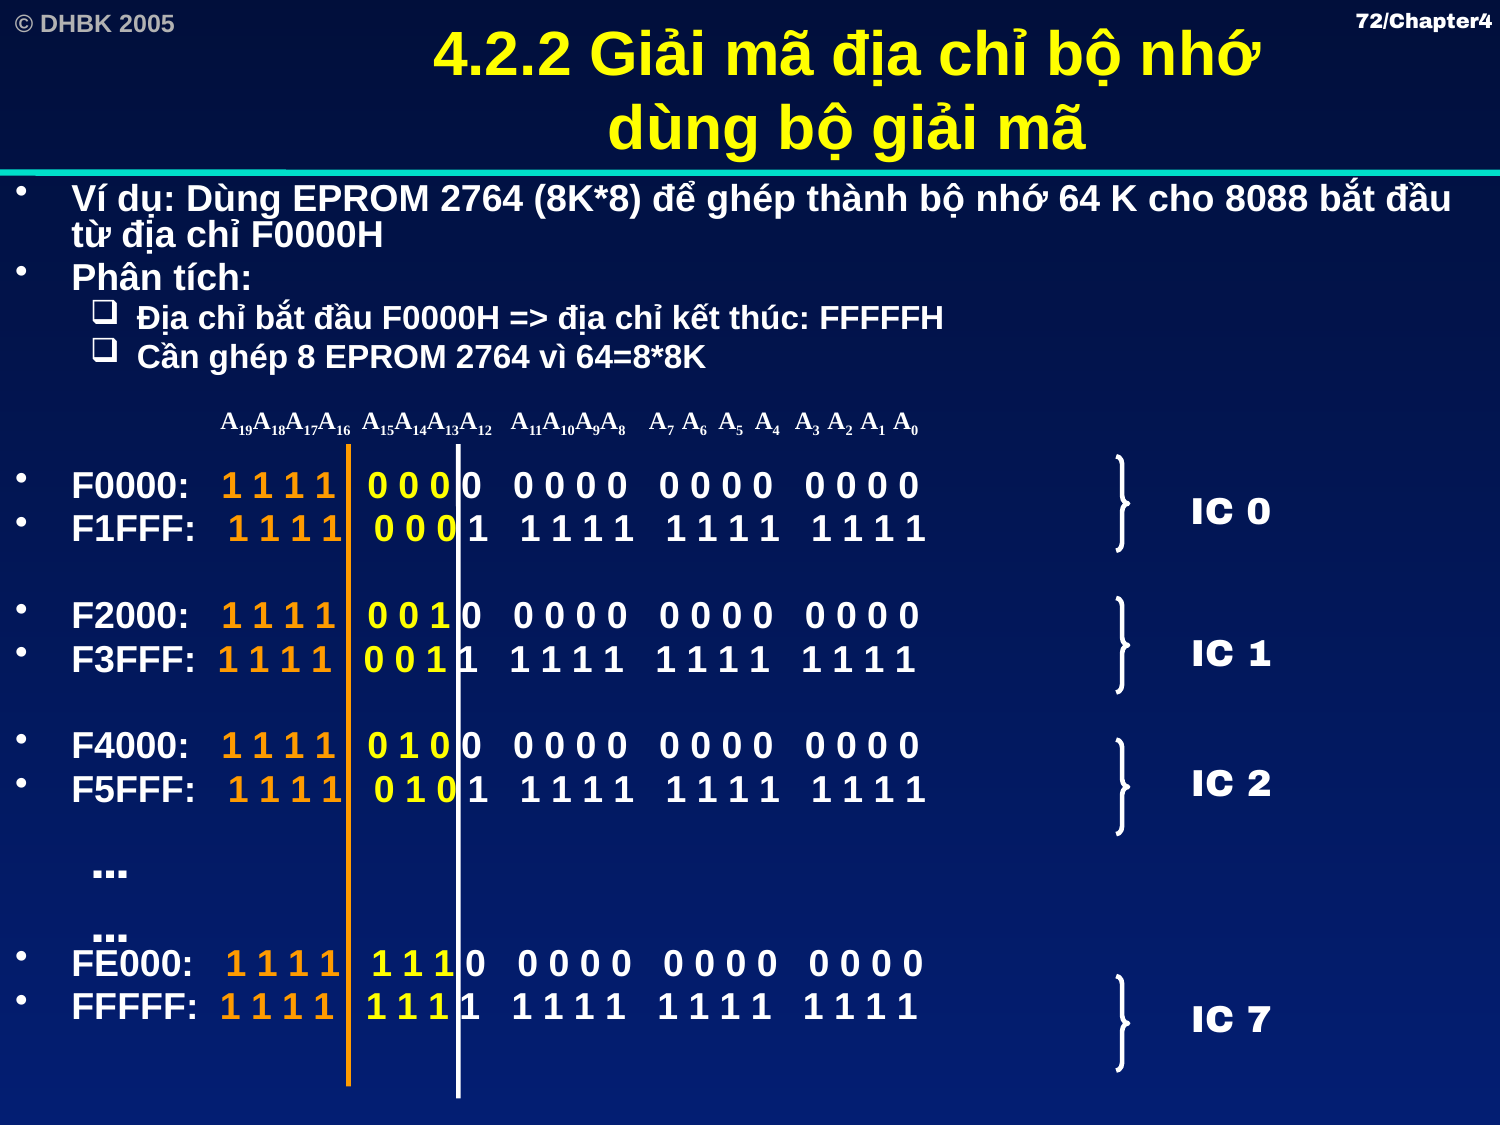

# 4.2.2 Giải mã địa chỉ bộ nhớ dùng bộ giải mã
72/Chapter4
Ví dụ: Dùng EPROM 2764 (8K*8) để ghép thành bộ nhớ 64 K cho 8088 bắt đầu từ địa chỉ F0000H
Phân tích:
Địa chỉ bắt đầu F0000H => địa chỉ kết thúc: FFFFFH
Cần ghép 8 EPROM 2764 vì 64=8*8K

F0000:   1 1 1 1   0 0 0 0   0 0 0 0   0 0 0 0   0 0 0 0
F1FFF:   1 1 1 1   0 0 0 1   1 1 1 1   1 1 1 1   1 1 1 1

F2000:   1 1 1 1   0 0 1 0   0 0 0 0   0 0 0 0   0 0 0 0
F3FFF:  1 1 1 1   0 0 1 1   1 1 1 1   1 1 1 1   1 1 1 1

F4000:   1 1 1 1   0 1 0 0   0 0 0 0   0 0 0 0   0 0 0 0
F5FFF:   1 1 1 1   0 1 0 1   1 1 1 1   1 1 1 1   1 1 1 1

FE000:   1 1 1 1   1 1 1 0   0 0 0 0   0 0 0 0   0 0 0 0
FFFFF:  1 1 1 1   1 1 1 1   1 1 1 1   1 1 1 1   1 1 1 1

A19A18A17A16   A15A14A13A12     A11A10A9A8    A7  A6   A5   A4   A3  A2  A1  A0

IC 0

IC 1

IC 2
...
...

IC 7